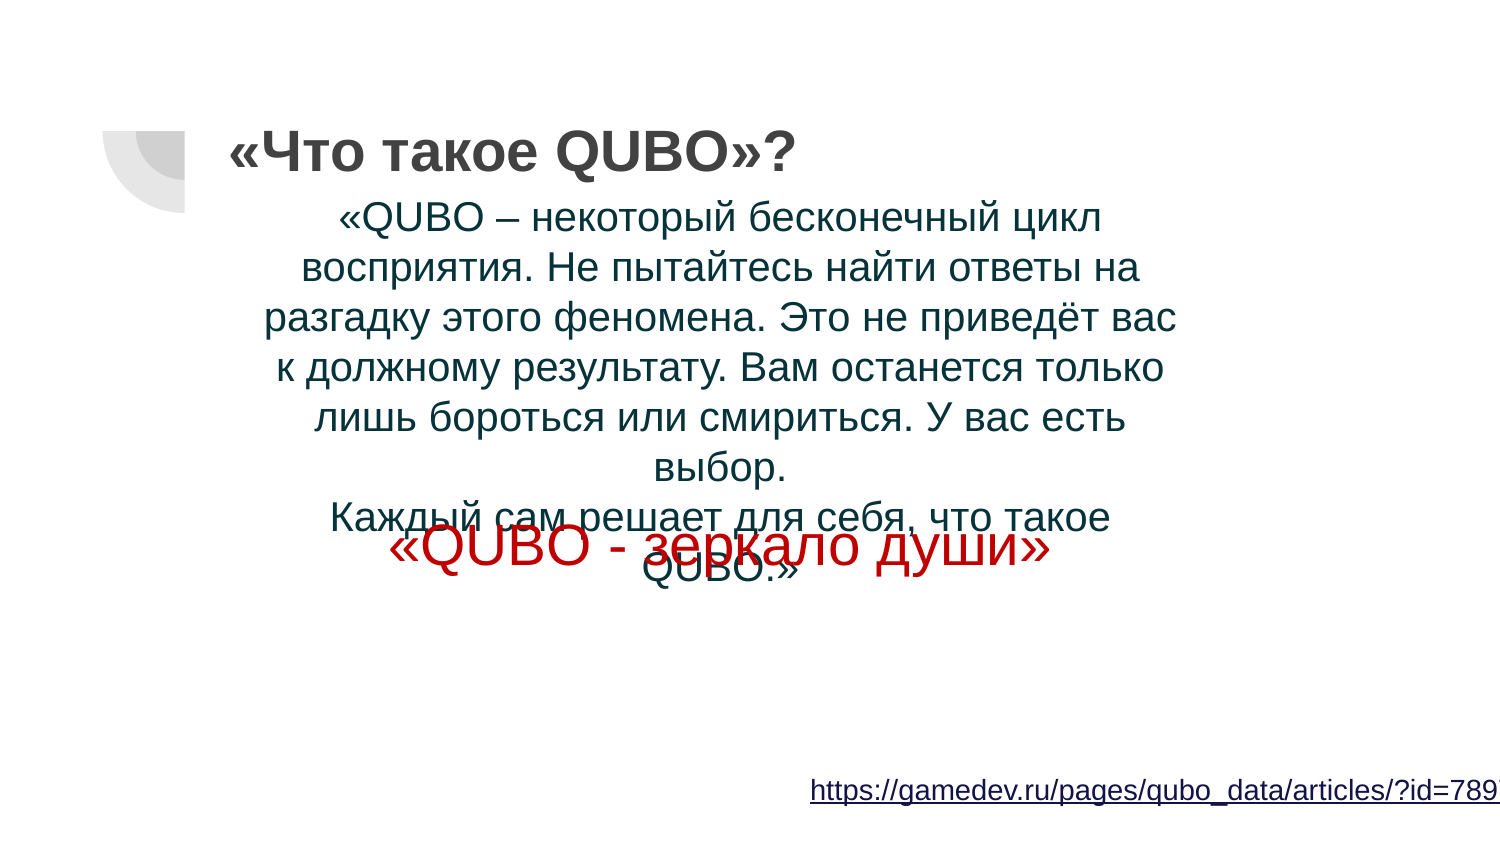

# «Что такое QUBO»?
«QUBO – некоторый бесконечный цикл восприятия. Не пытайтесь найти ответы на разгадку этого феномена. Это не приведёт вас к должному результату. Вам останется только лишь бороться или смириться. У вас есть выбор.
Каждый сам решает для себя, что такое QUBO.»
«QUBO - зеркало души»
https://gamedev.ru/pages/qubo_data/articles/?id=7897